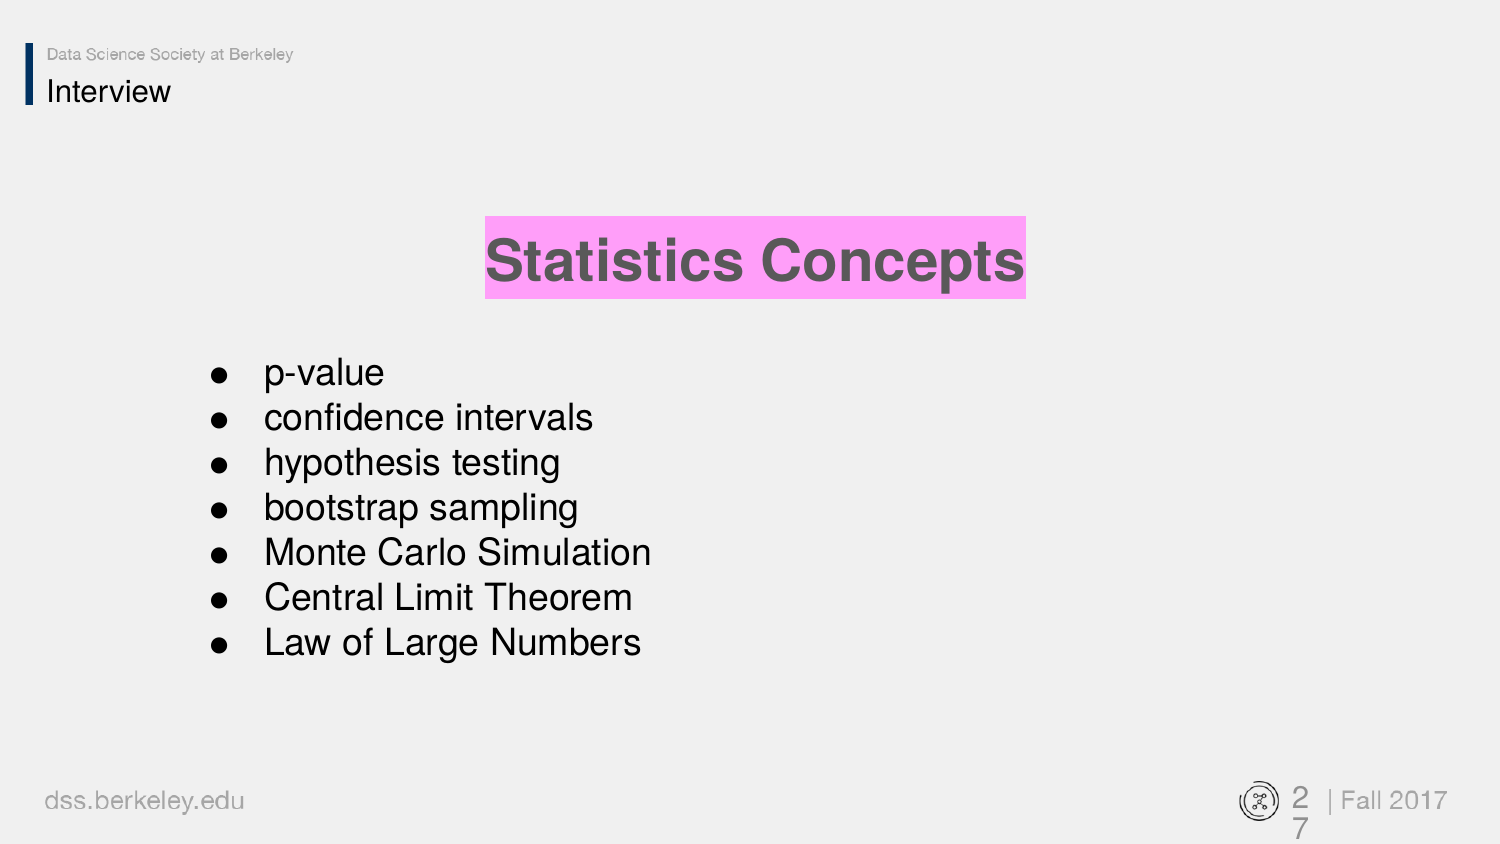

Interview
Statistics Concepts
p-value
confidence intervals
hypothesis testing
bootstrap sampling
Monte Carlo Simulation
Central Limit Theorem
Law of Large Numbers
27